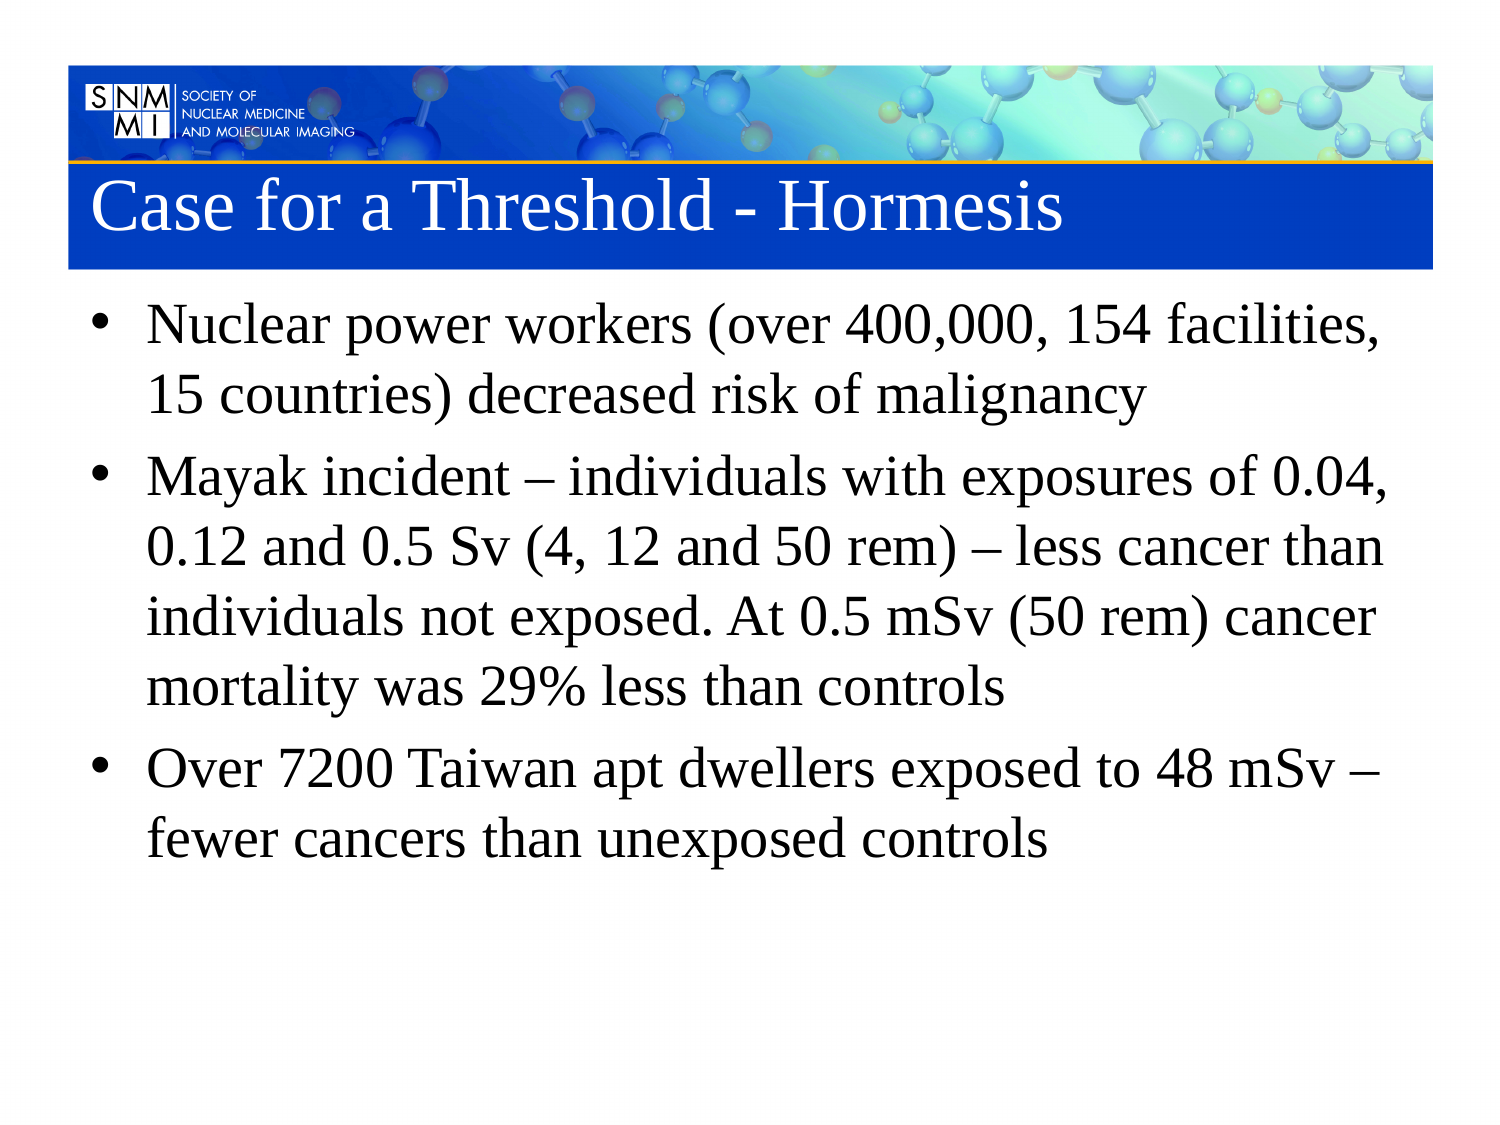

# Case for a Threshold - Hormesis
Nuclear power workers (over 400,000, 154 facilities, 15 countries) decreased risk of malignancy
Mayak incident – individuals with exposures of 0.04, 0.12 and 0.5 Sv (4, 12 and 50 rem) – less cancer than individuals not exposed. At 0.5 mSv (50 rem) cancer mortality was 29% less than controls
Over 7200 Taiwan apt dwellers exposed to 48 mSv – fewer cancers than unexposed controls